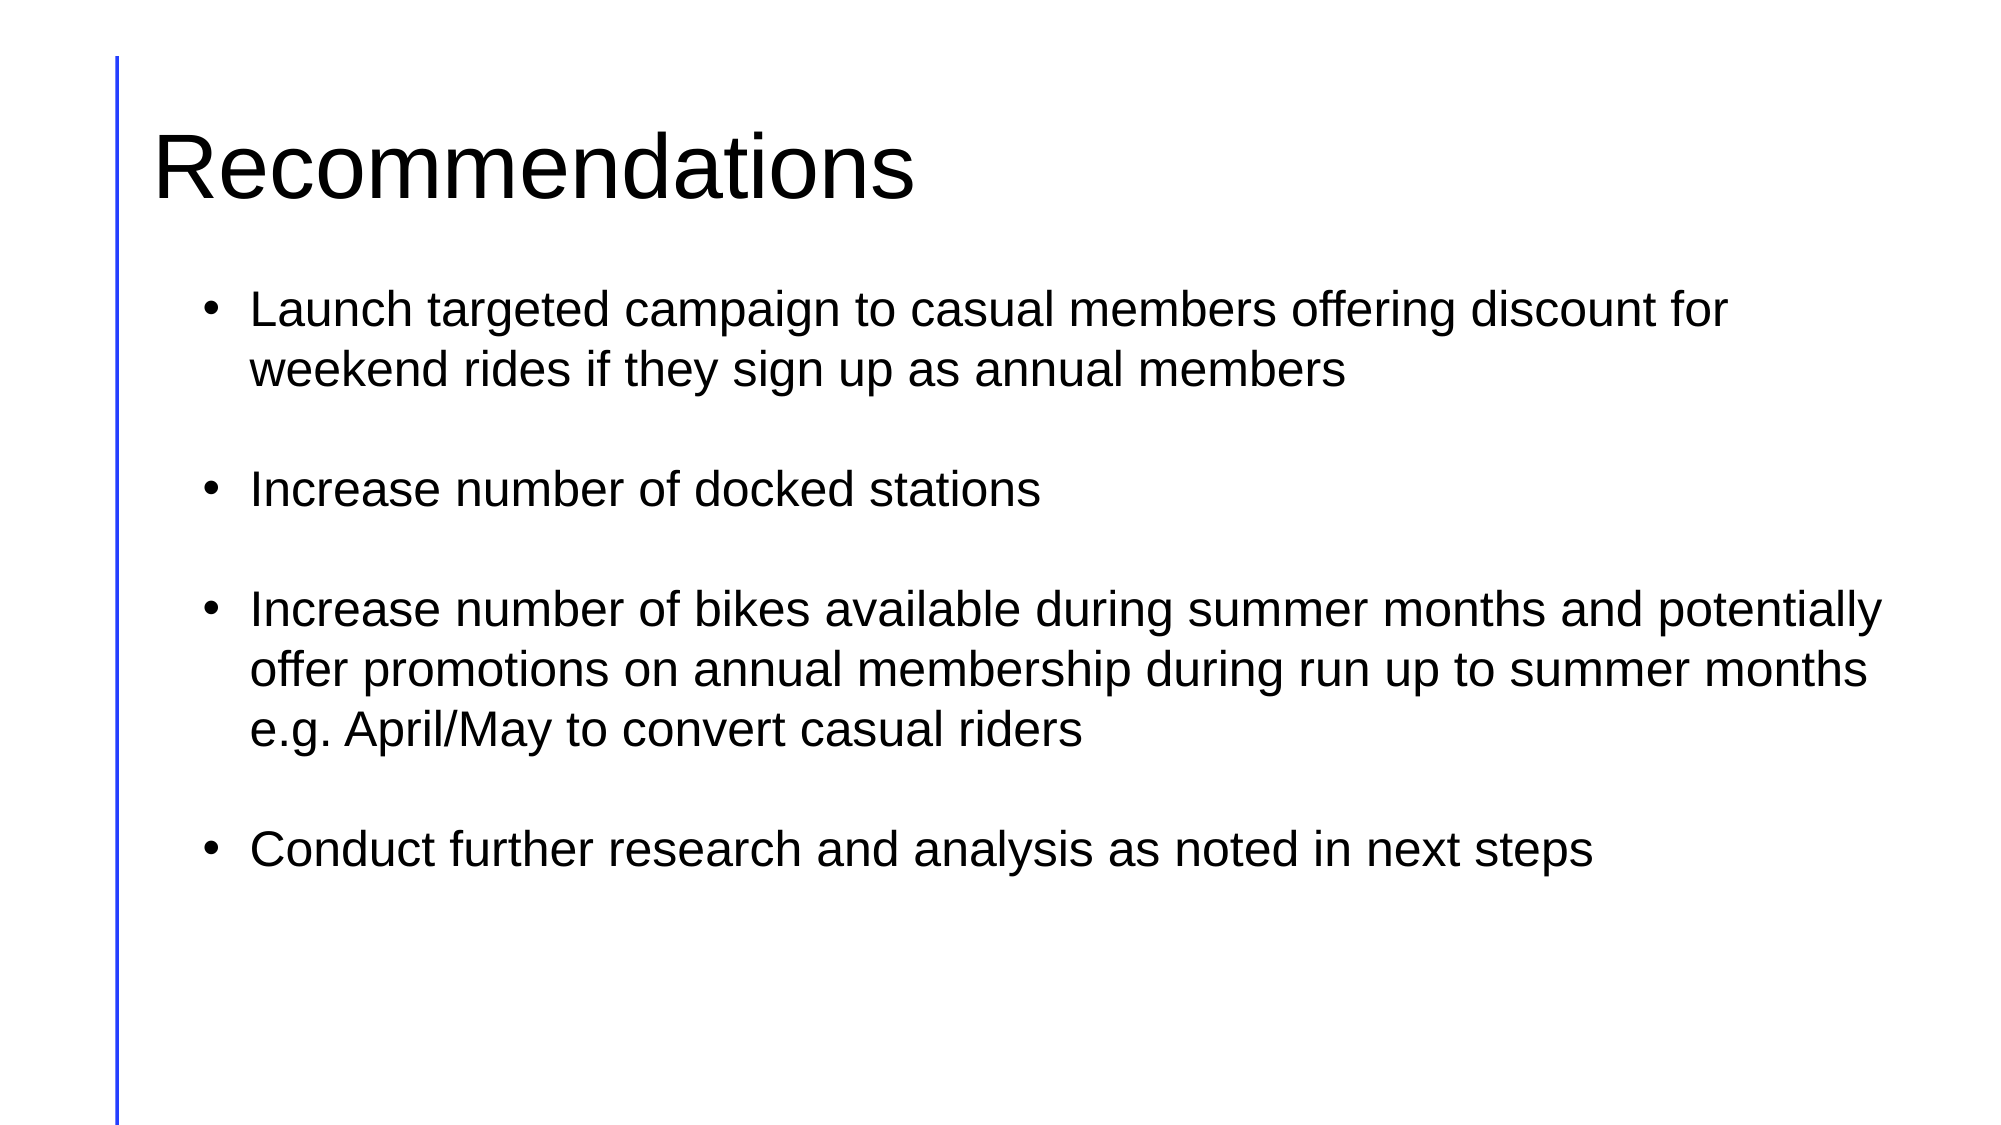

# Recommendations
Launch targeted campaign to casual members offering discount for weekend rides if they sign up as annual members

Increase number of docked stations

Increase number of bikes available during summer months and potentially offer promotions on annual membership during run up to summer months e.g. April/May to convert casual riders

Conduct further research and analysis as noted in next steps